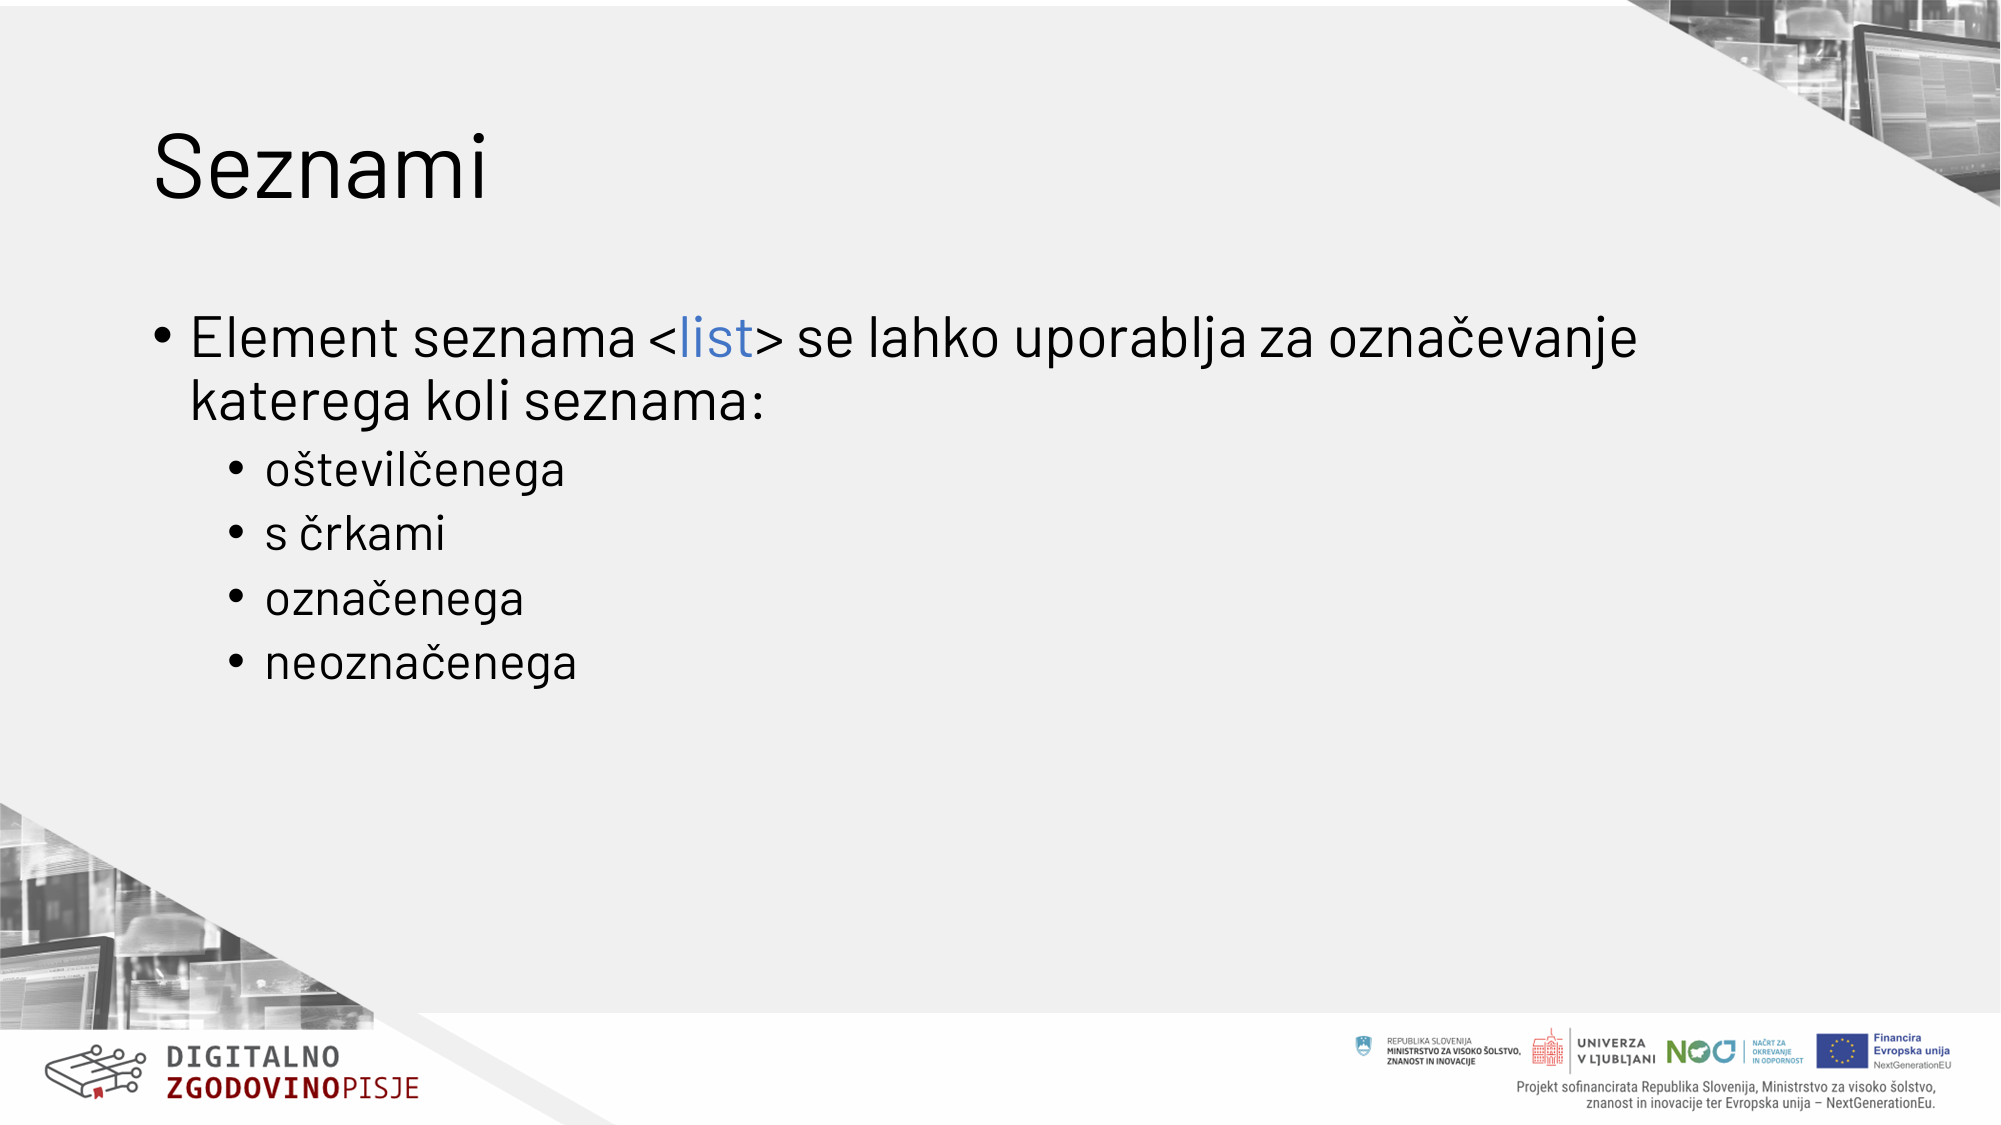

# Seznami
Element seznama <list> se lahko uporablja za označevanje katerega koli seznama:
oštevilčenega
s črkami
označenega
neoznačenega